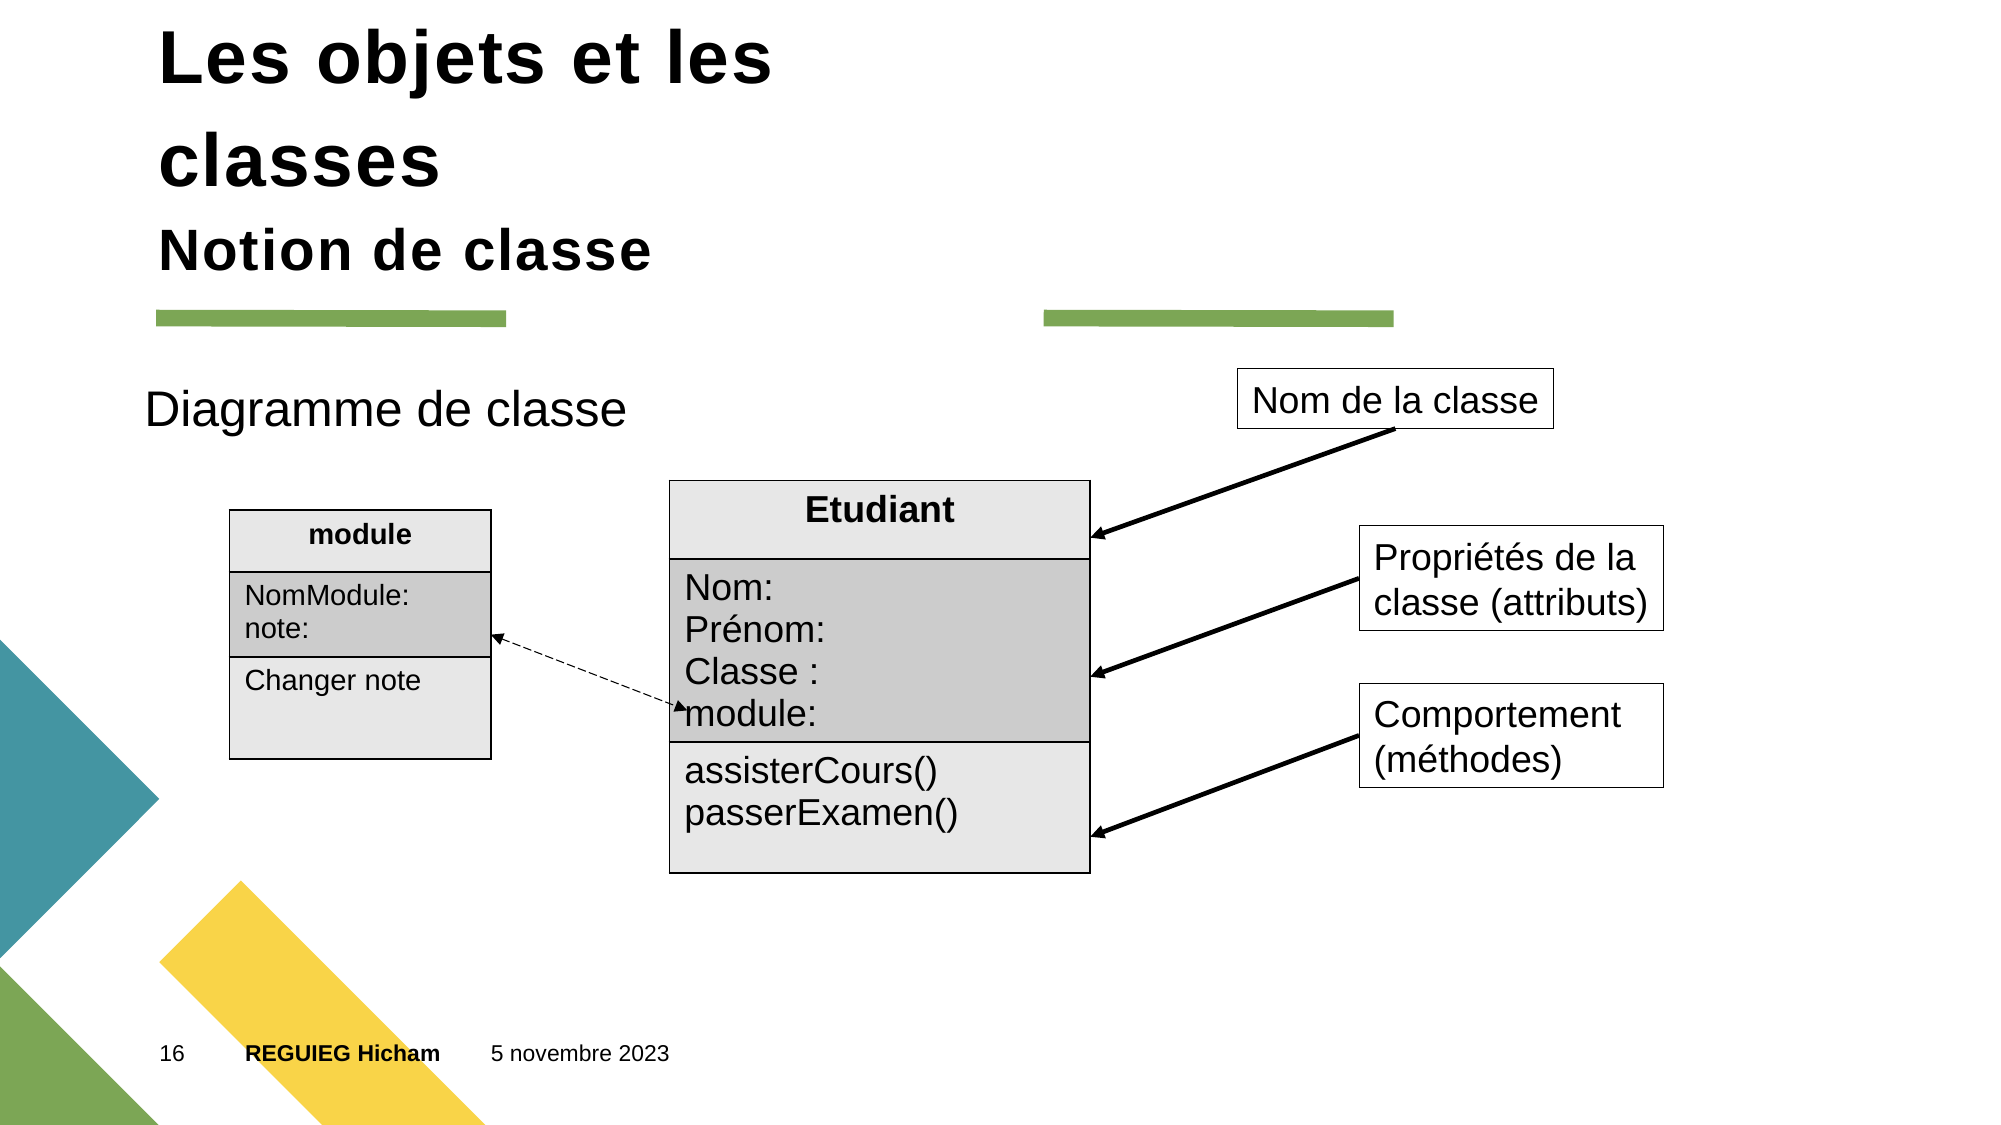

# Les objets et les classes Notion de classe

Diagramme de classe
Nom de la classe
| Etudiant |
| --- |
| Nom: Prénom: Classe : module: |
| assisterCours() passerExamen() |
| module |
| --- |
| NomModule: note: |
| Changer note |
Propriétés de la classe (attributs)
Comportement (méthodes)
16
REGUIEG Hicham
5 novembre 2023